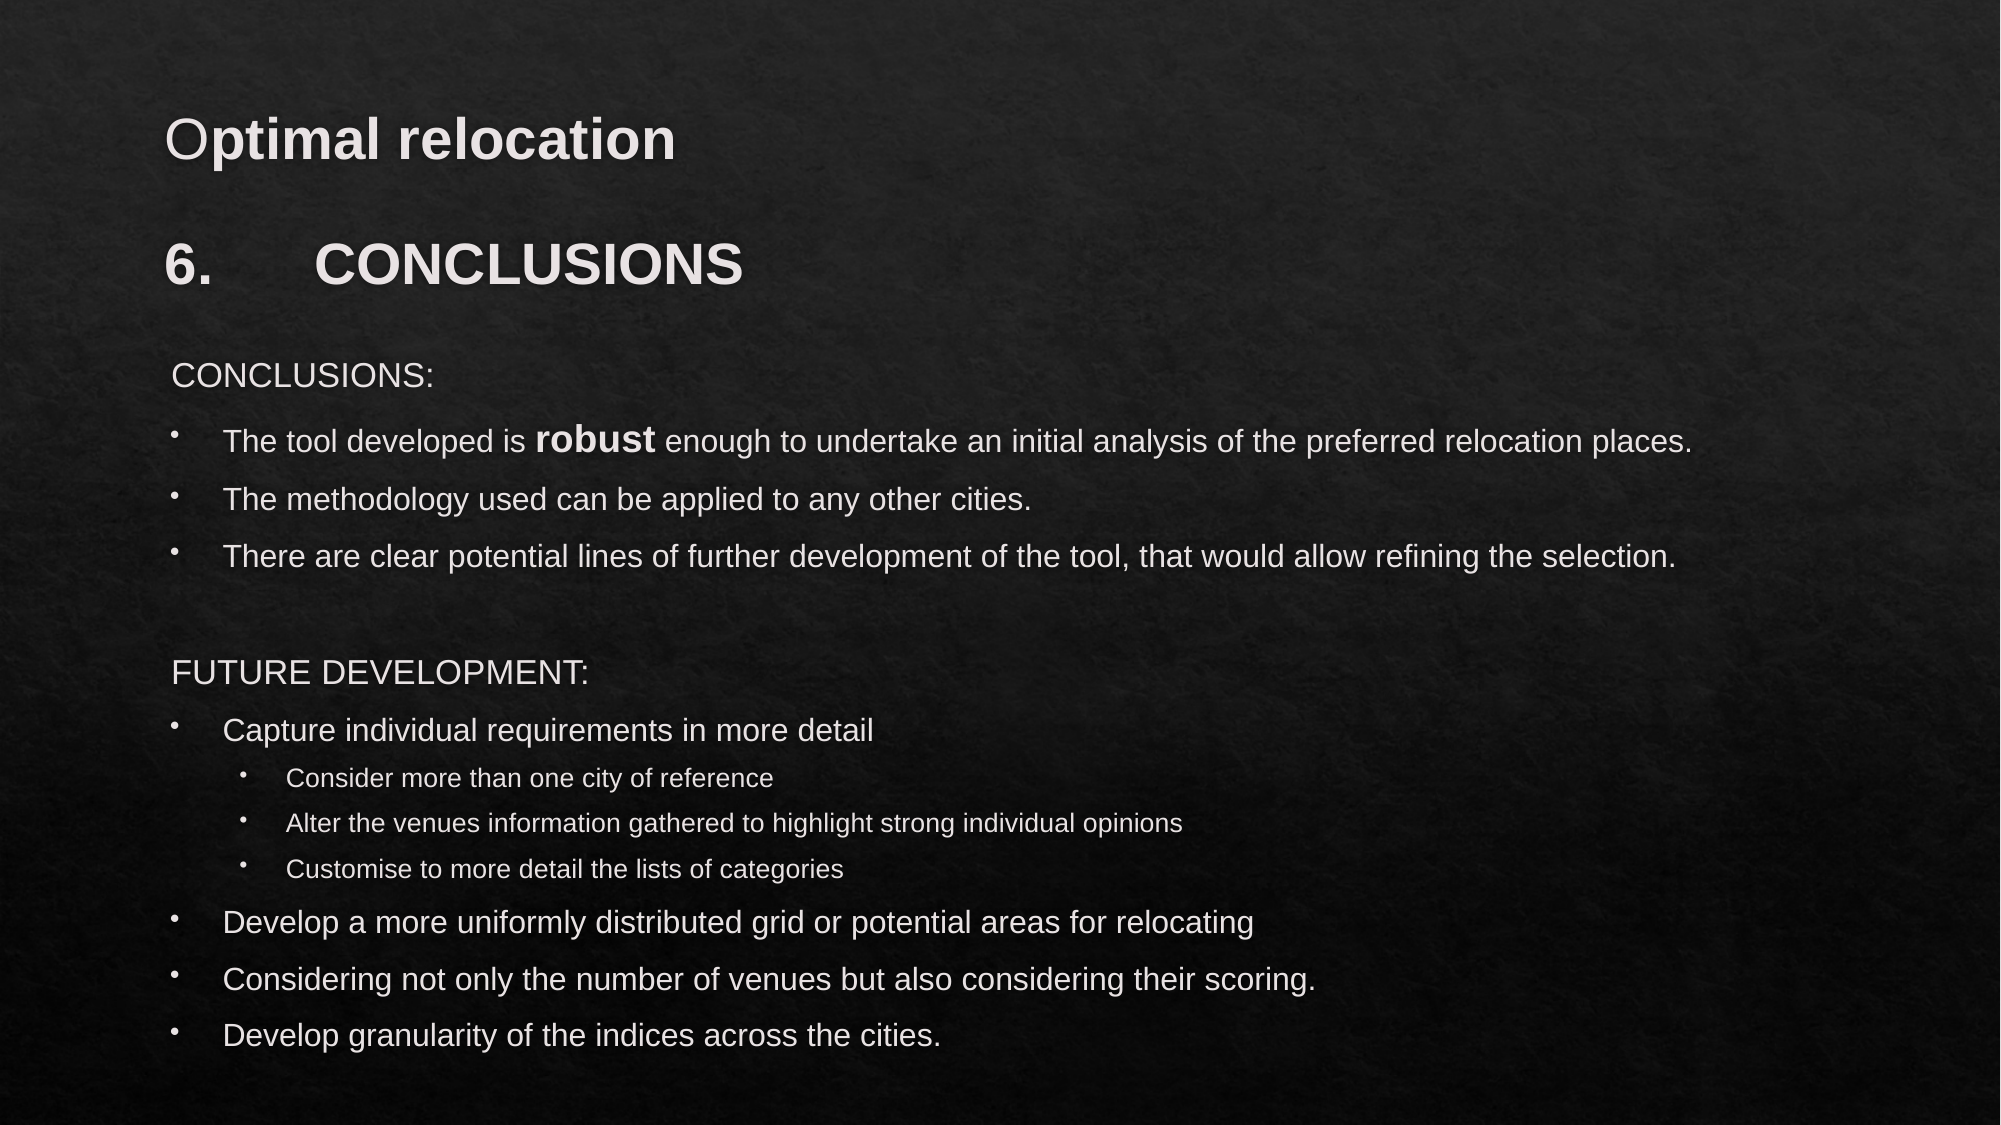

# Optimal relocation 6.	CONCLUSIONS
CONCLUSIONS:
The tool developed is robust enough to undertake an initial analysis of the preferred relocation places.
The methodology used can be applied to any other cities.
There are clear potential lines of further development of the tool, that would allow refining the selection.

FUTURE DEVELOPMENT:
Capture individual requirements in more detail
Consider more than one city of reference
Alter the venues information gathered to highlight strong individual opinions
Customise to more detail the lists of categories
Develop a more uniformly distributed grid or potential areas for relocating
Considering not only the number of venues but also considering their scoring.
Develop granularity of the indices across the cities.